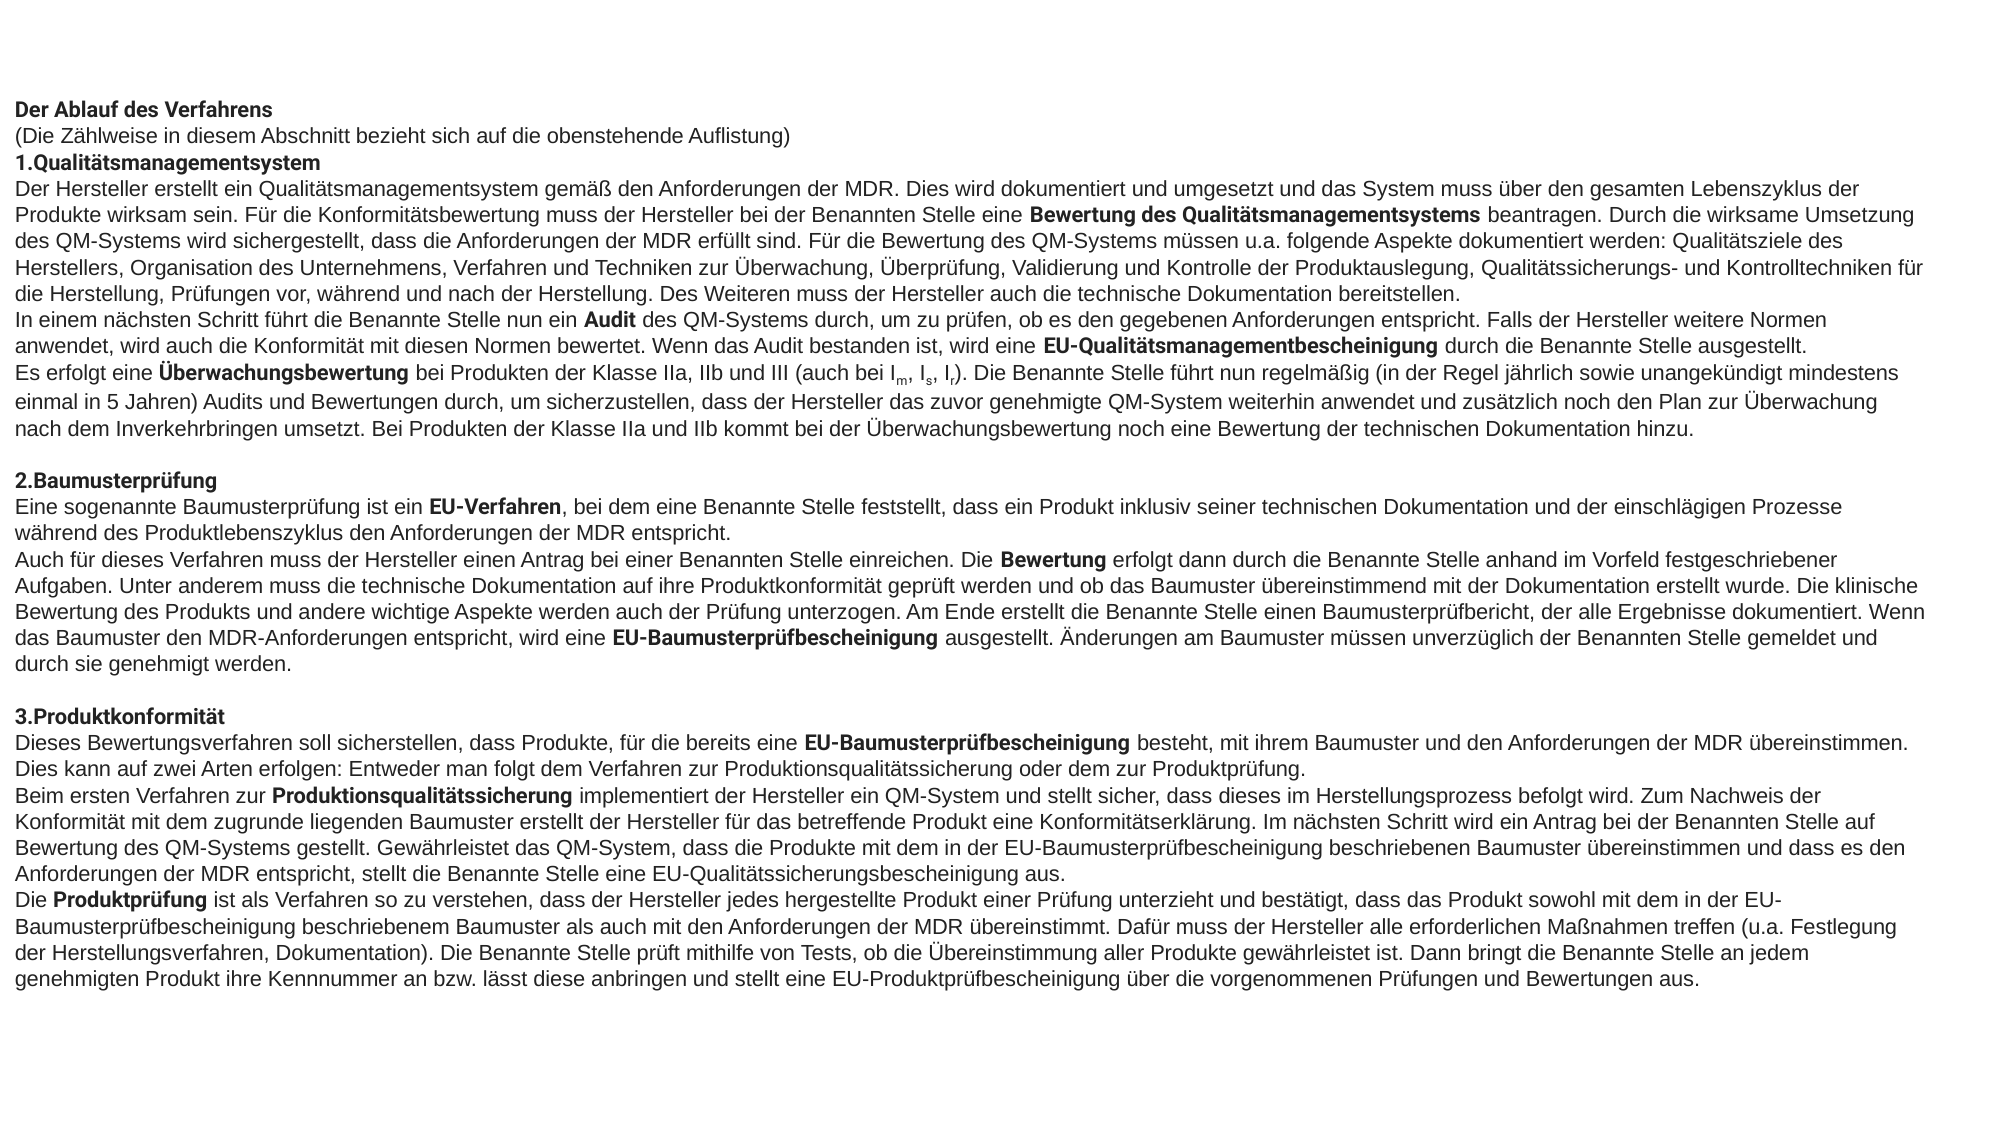

Der Ablauf des Verfahrens
(Die Zählweise in diesem Abschnitt bezieht sich auf die obenstehende Auflistung)
Qualitätsmanagementsystem
Der Hersteller erstellt ein Qualitätsmanagementsystem gemäß den Anforderungen der MDR. Dies wird dokumentiert und umgesetzt und das System muss über den gesamten Lebenszyklus der Produkte wirksam sein. Für die Konformitätsbewertung muss der Hersteller bei der Benannten Stelle eine Bewertung des Qualitätsmanagementsystems beantragen. Durch die wirksame Umsetzung des QM-Systems wird sichergestellt, dass die Anforderungen der MDR erfüllt sind. Für die Bewertung des QM-Systems müssen u.a. folgende Aspekte dokumentiert werden: Qualitätsziele des Herstellers, Organisation des Unternehmens, Verfahren und Techniken zur Überwachung, Überprüfung, Validierung und Kontrolle der Produktauslegung, Qualitätssicherungs- und Kontrolltechniken für die Herstellung, Prüfungen vor, während und nach der Herstellung. Des Weiteren muss der Hersteller auch die technische Dokumentation bereitstellen.
In einem nächsten Schritt führt die Benannte Stelle nun ein Audit des QM-Systems durch, um zu prüfen, ob es den gegebenen Anforderungen entspricht. Falls der Hersteller weitere Normen anwendet, wird auch die Konformität mit diesen Normen bewertet. Wenn das Audit bestanden ist, wird eine EU-Qualitätsmanagementbescheinigung durch die Benannte Stelle ausgestellt.
Es erfolgt eine Überwachungsbewertung bei Produkten der Klasse IIa, IIb und III (auch bei Im, Is, Ir). Die Benannte Stelle führt nun regelmäßig (in der Regel jährlich sowie unangekündigt mindestens einmal in 5 Jahren) Audits und Bewertungen durch, um sicherzustellen, dass der Hersteller das zuvor genehmigte QM-System weiterhin anwendet und zusätzlich noch den Plan zur Überwachung nach dem Inverkehrbringen umsetzt. Bei Produkten der Klasse IIa und IIb kommt bei der Überwachungsbewertung noch eine Bewertung der technischen Dokumentation hinzu.

Baumusterprüfung
Eine sogenannte Baumusterprüfung ist ein EU-Verfahren, bei dem eine Benannte Stelle feststellt, dass ein Produkt inklusiv seiner technischen Dokumentation und der einschlägigen Prozesse während des Produktlebenszyklus den Anforderungen der MDR entspricht.
Auch für dieses Verfahren muss der Hersteller einen Antrag bei einer Benannten Stelle einreichen. Die Bewertung erfolgt dann durch die Benannte Stelle anhand im Vorfeld festgeschriebener Aufgaben. Unter anderem muss die technische Dokumentation auf ihre Produktkonformität geprüft werden und ob das Baumuster übereinstimmend mit der Dokumentation erstellt wurde. Die klinische Bewertung des Produkts und andere wichtige Aspekte werden auch der Prüfung unterzogen. Am Ende erstellt die Benannte Stelle einen Baumusterprüfbericht, der alle Ergebnisse dokumentiert. Wenn das Baumuster den MDR-Anforderungen entspricht, wird eine EU-Baumusterprüfbescheinigung ausgestellt. Änderungen am Baumuster müssen unverzüglich der Benannten Stelle gemeldet und durch sie genehmigt werden.

Produktkonformität
Dieses Bewertungsverfahren soll sicherstellen, dass Produkte, für die bereits eine EU-Baumusterprüfbescheinigung besteht, mit ihrem Baumuster und den Anforderungen der MDR übereinstimmen. Dies kann auf zwei Arten erfolgen: Entweder man folgt dem Verfahren zur Produktionsqualitätssicherung oder dem zur Produktprüfung.
Beim ersten Verfahren zur Produktionsqualitätssicherung implementiert der Hersteller ein QM-System und stellt sicher, dass dieses im Herstellungsprozess befolgt wird. Zum Nachweis der Konformität mit dem zugrunde liegenden Baumuster erstellt der Hersteller für das betreffende Produkt eine Konformitätserklärung. Im nächsten Schritt wird ein Antrag bei der Benannten Stelle auf Bewertung des QM-Systems gestellt. Gewährleistet das QM-System, dass die Produkte mit dem in der EU-Baumusterprüfbescheinigung beschriebenen Baumuster übereinstimmen und dass es den Anforderungen der MDR entspricht, stellt die Benannte Stelle eine EU-Qualitätssicherungsbescheinigung aus.
Die Produktprüfung ist als Verfahren so zu verstehen, dass der Hersteller jedes hergestellte Produkt einer Prüfung unterzieht und bestätigt, dass das Produkt sowohl mit dem in der EU-Baumusterprüfbescheinigung beschriebenem Baumuster als auch mit den Anforderungen der MDR übereinstimmt. Dafür muss der Hersteller alle erforderlichen Maßnahmen treffen (u.a. Festlegung der Herstellungsverfahren, Dokumentation). Die Benannte Stelle prüft mithilfe von Tests, ob die Übereinstimmung aller Produkte gewährleistet ist. Dann bringt die Benannte Stelle an jedem genehmigten Produkt ihre Kennnummer an bzw. lässt diese anbringen und stellt eine EU-Produktprüfbescheinigung über die vorgenommenen Prüfungen und Bewertungen aus.